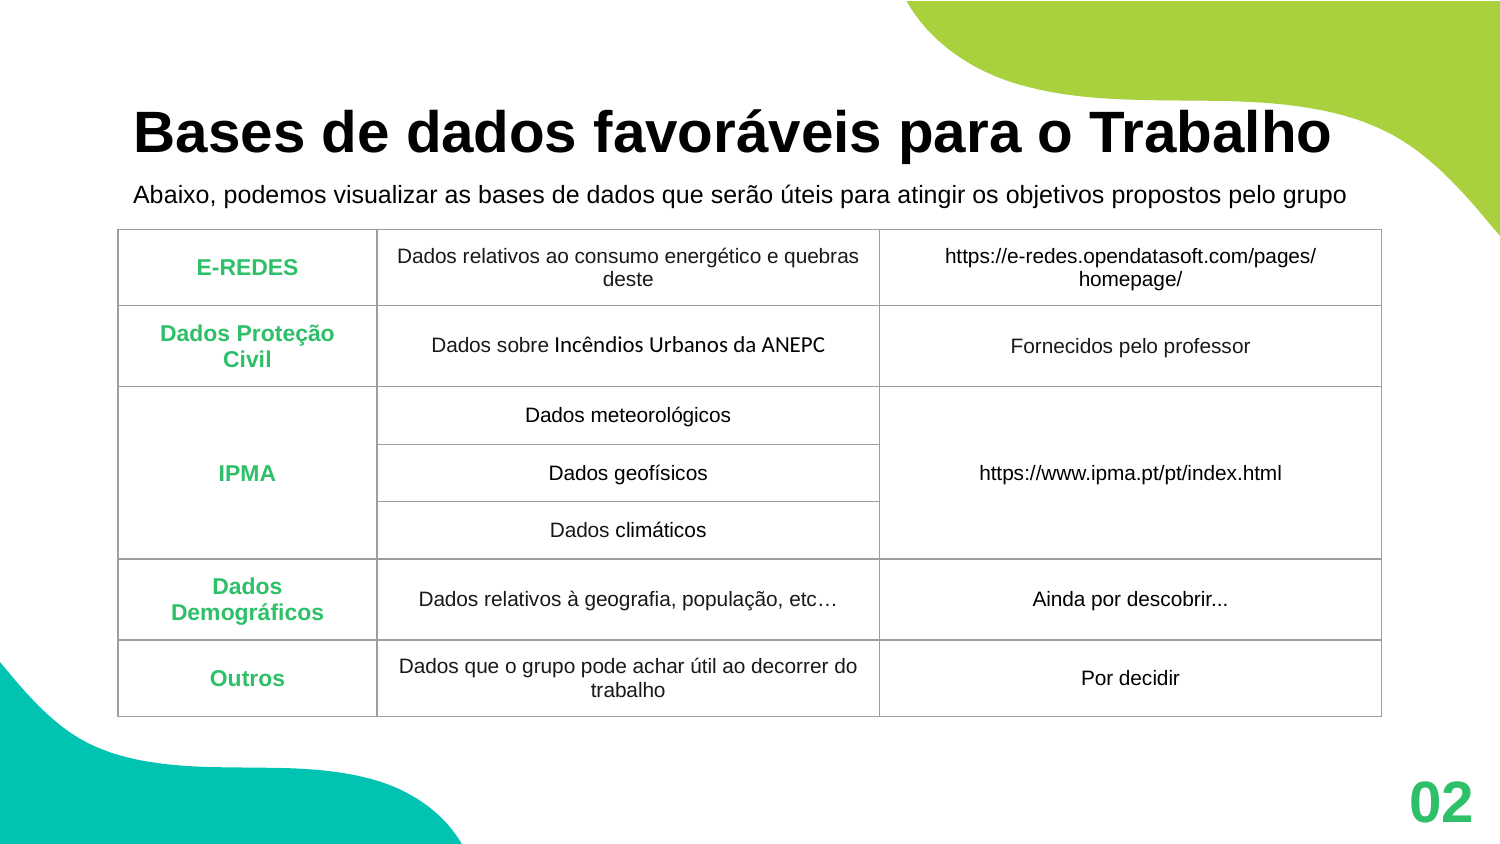

# Bases de dados favoráveis para o Trabalho
Abaixo, podemos visualizar as bases de dados que serão úteis para atingir os objetivos propostos pelo grupo
| E-REDES | Dados relativos ao consumo energético e quebras deste | https://e-redes.opendatasoft.com/pages/homepage/ |
| --- | --- | --- |
| Dados Proteção Civil | Dados sobre Incêndios Urbanos da ANEPC | Fornecidos pelo professor |
| IPMA | Dados meteorológicos | https://www.ipma.pt/pt/index.html |
|  | Dados geofísicos |  |
|  | Dados climáticos |  |
| Dados Demográficos | Dados relativos à geografia, população, etc… | Ainda por descobrir... |
| Outros | Dados que o grupo pode achar útil ao decorrer do trabalho | Por decidir |
02